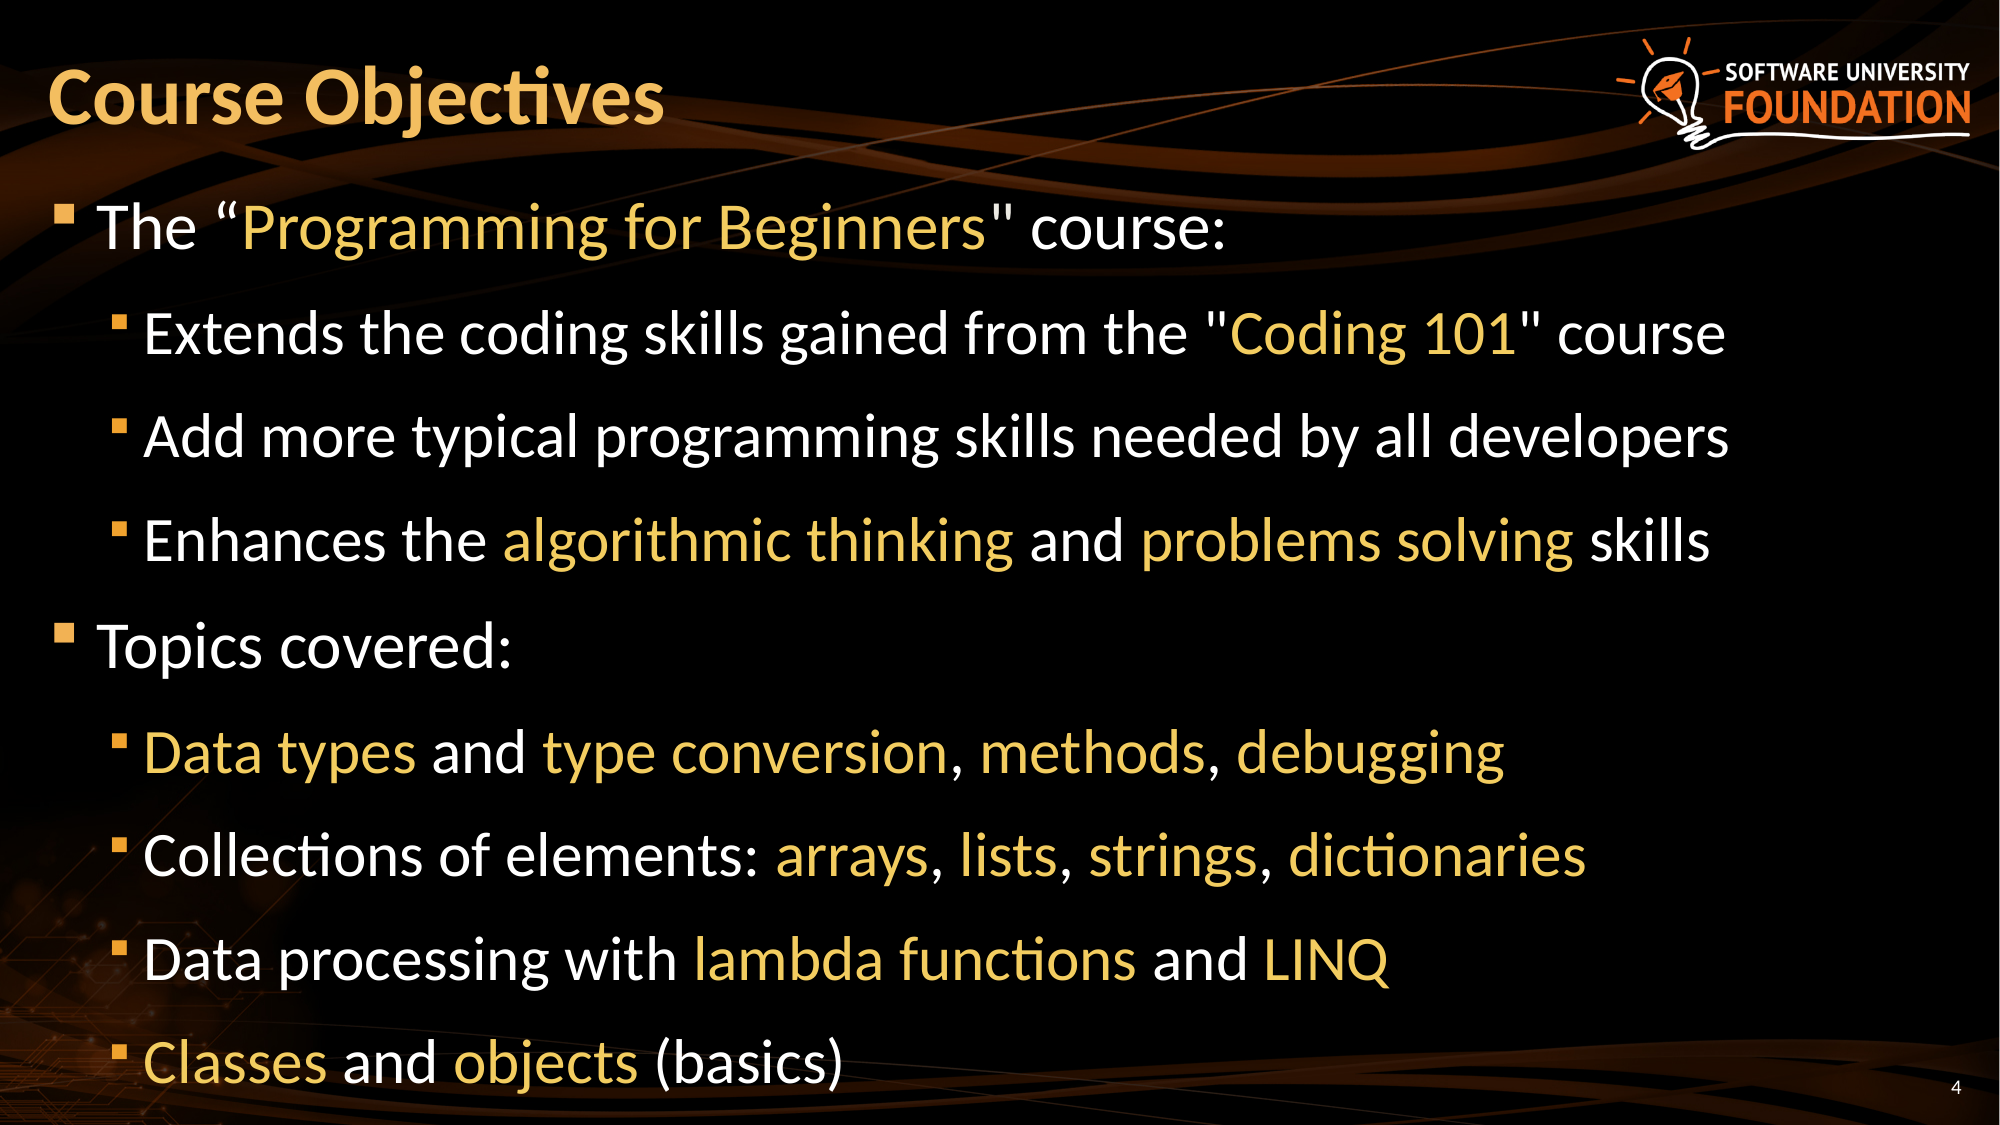

# Course Objectives
The “Programming for Beginners" course:
Extends the coding skills gained from the "Coding 101" course
Add more typical programming skills needed by all developers
Enhances the algorithmic thinking and problems solving skills
Topics covered:
Data types and type conversion, methods, debugging
Collections of elements: arrays, lists, strings, dictionaries
Data processing with lambda functions and LINQ
Classes and objects (basics)
4